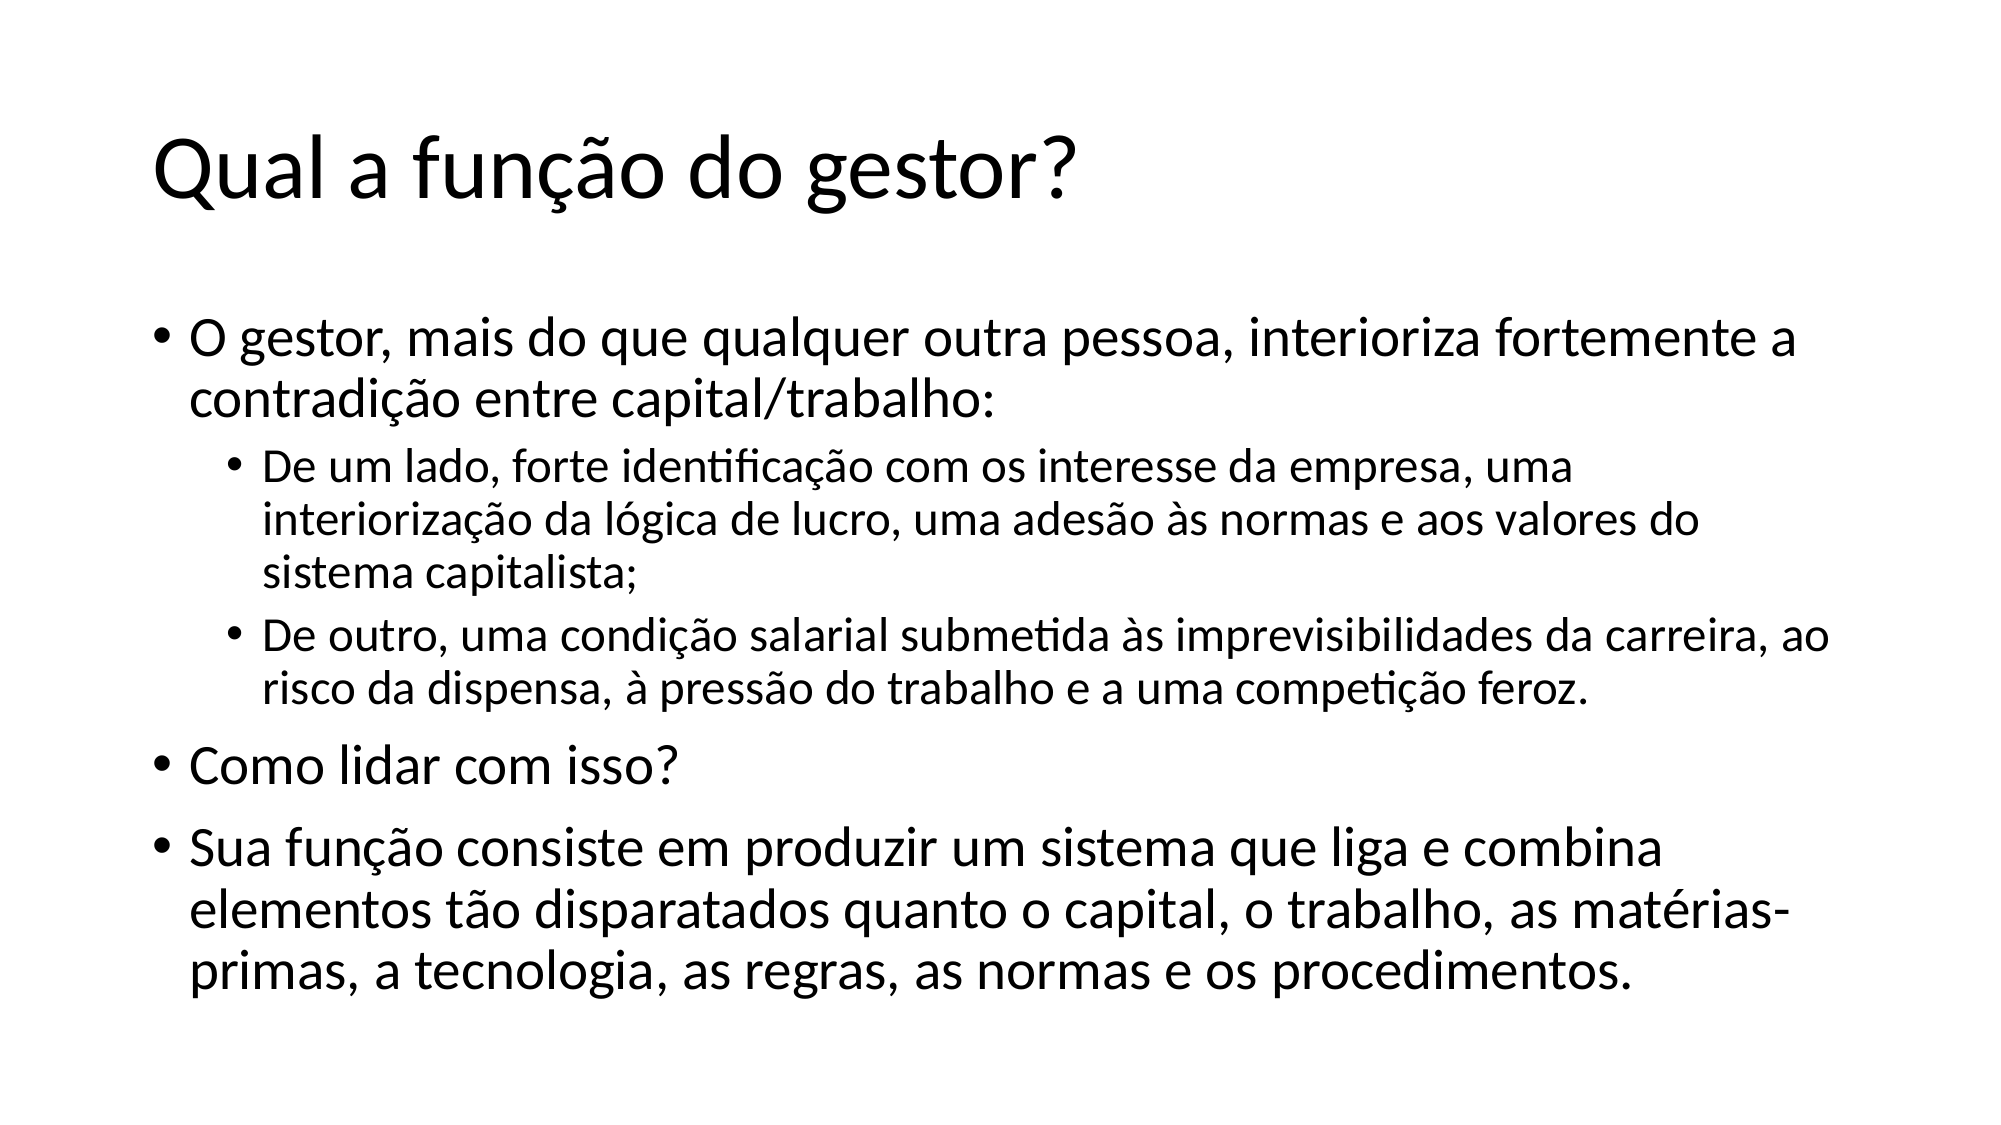

# Qual a função do gestor?
O gestor, mais do que qualquer outra pessoa, interioriza fortemente a contradição entre capital/trabalho:
De um lado, forte identificação com os interesse da empresa, uma interiorização da lógica de lucro, uma adesão às normas e aos valores do sistema capitalista;
De outro, uma condição salarial submetida às imprevisibilidades da carreira, ao risco da dispensa, à pressão do trabalho e a uma competição feroz.
Como lidar com isso?
Sua função consiste em produzir um sistema que liga e combina elementos tão disparatados quanto o capital, o trabalho, as matérias-primas, a tecnologia, as regras, as normas e os procedimentos.